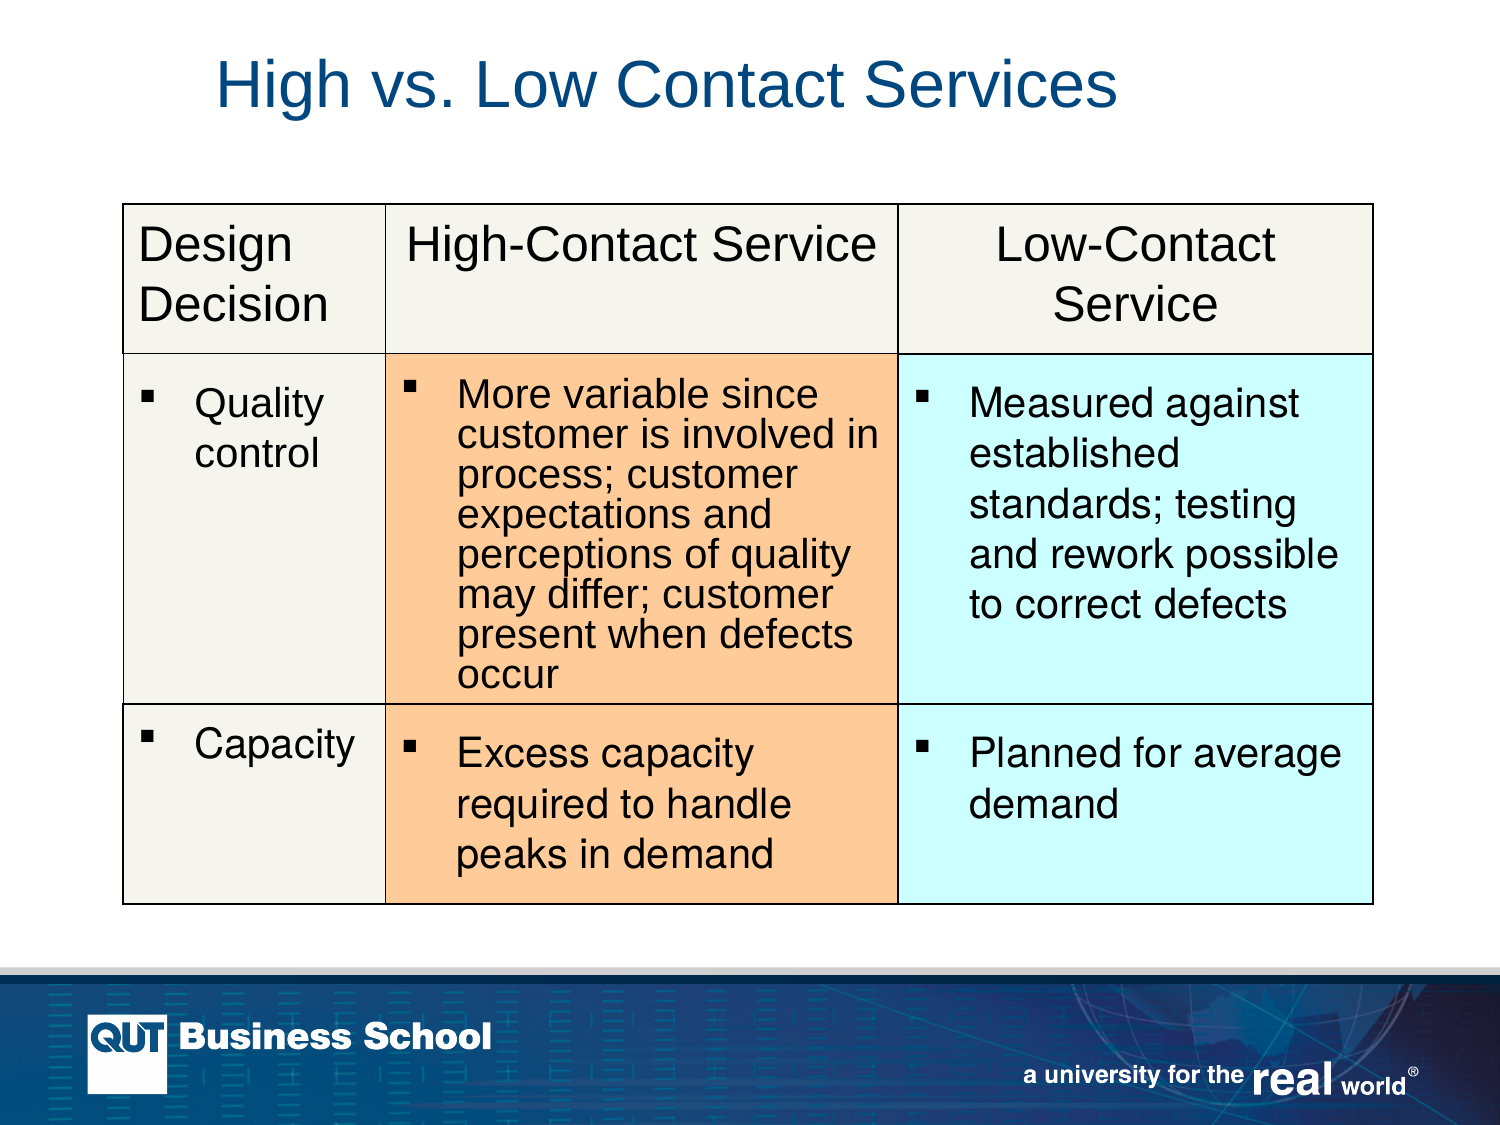

# High vs. Low Contact Services
Design Decision
High-Contact Service
Low-Contact Service
Quality control
More variable since customer is involved in process; customer expectations and perceptions of quality may differ; customer present when defects occur
Measured against established standards; testing and rework possible to correct defects
Capacity
Excess capacity required to handle peaks in demand
Planned for average demand